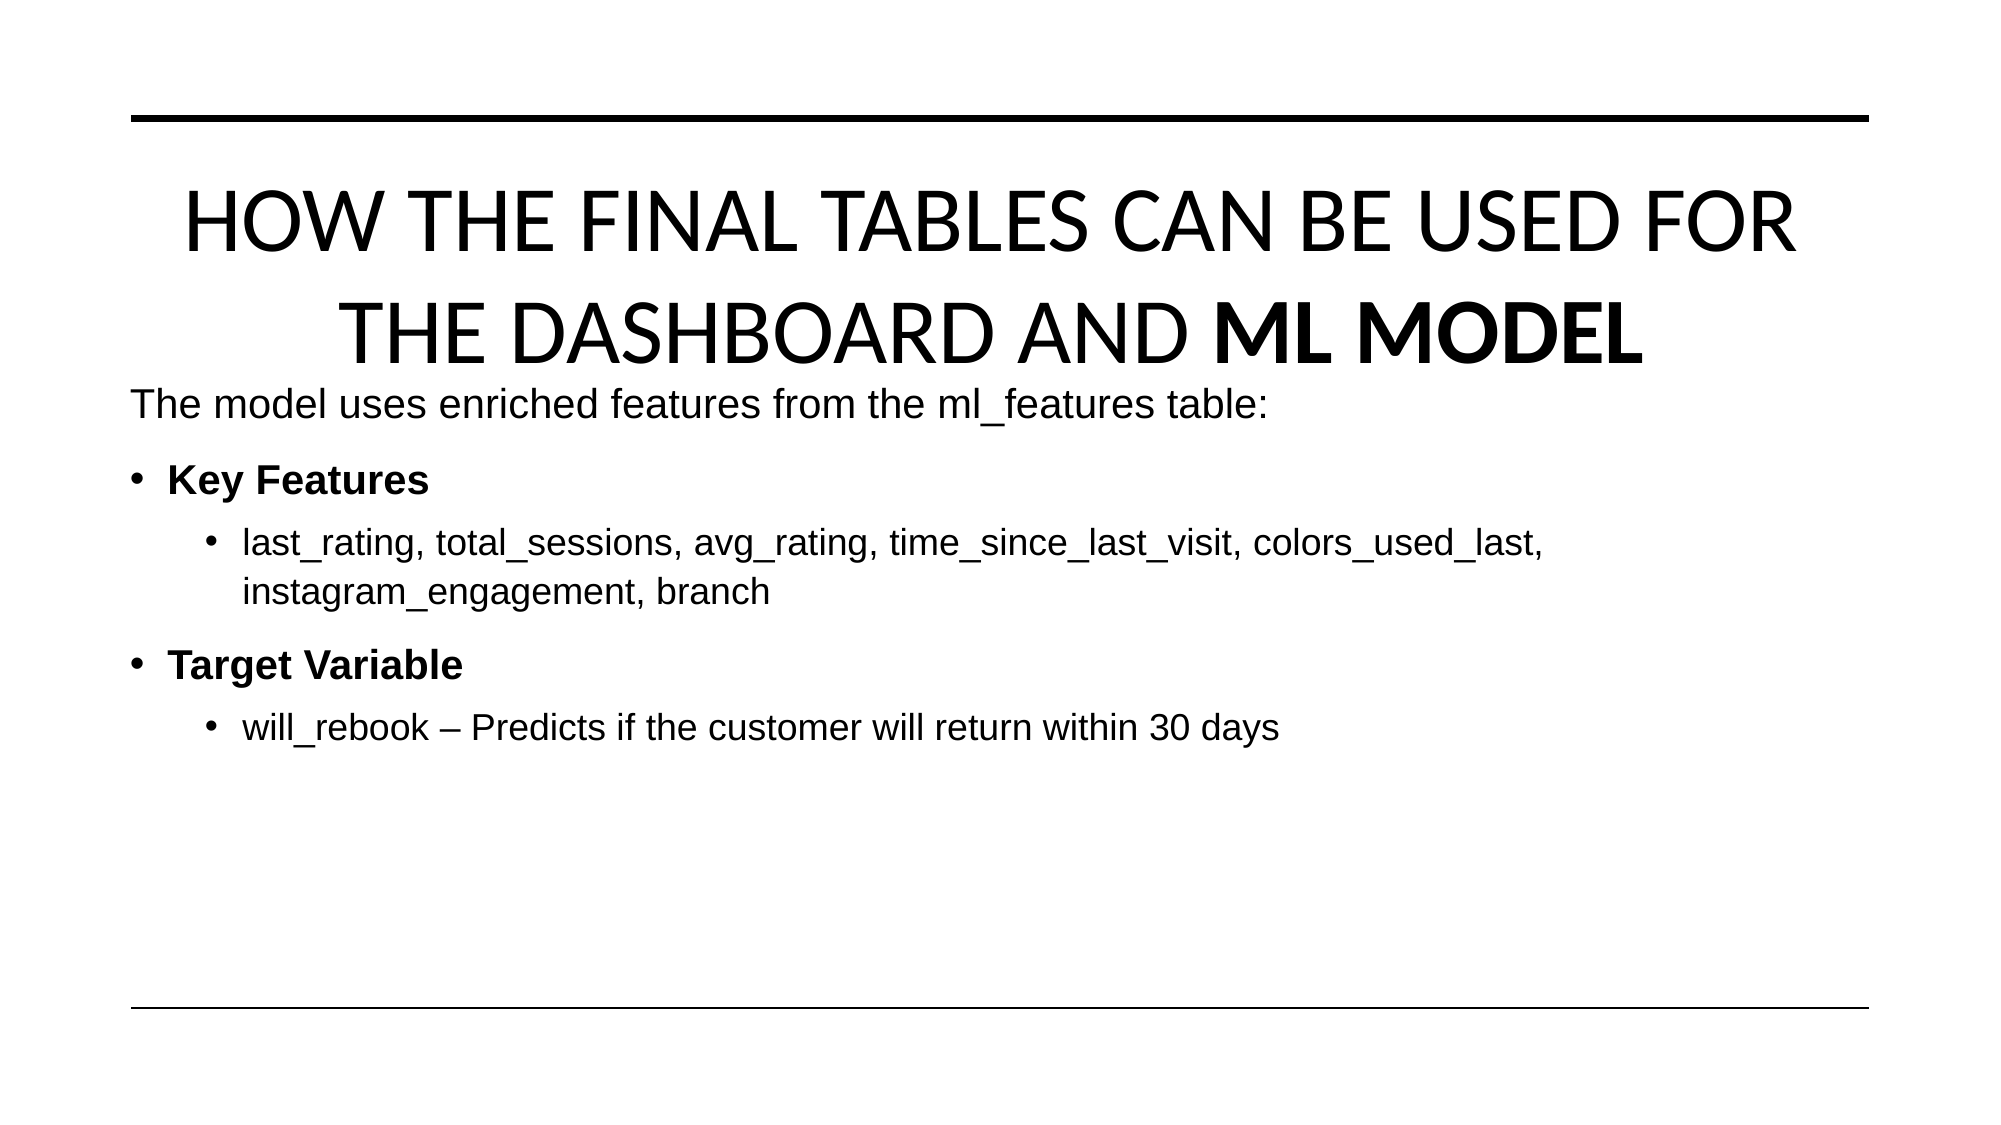

# HOW THE FINAL TABLES CAN BE USED FOR THE DASHBOARD AND ML MODEL
The model uses enriched features from the ml_features table:
Key Features
last_rating, total_sessions, avg_rating, time_since_last_visit, colors_used_last, instagram_engagement, branch
Target Variable
will_rebook – Predicts if the customer will return within 30 days